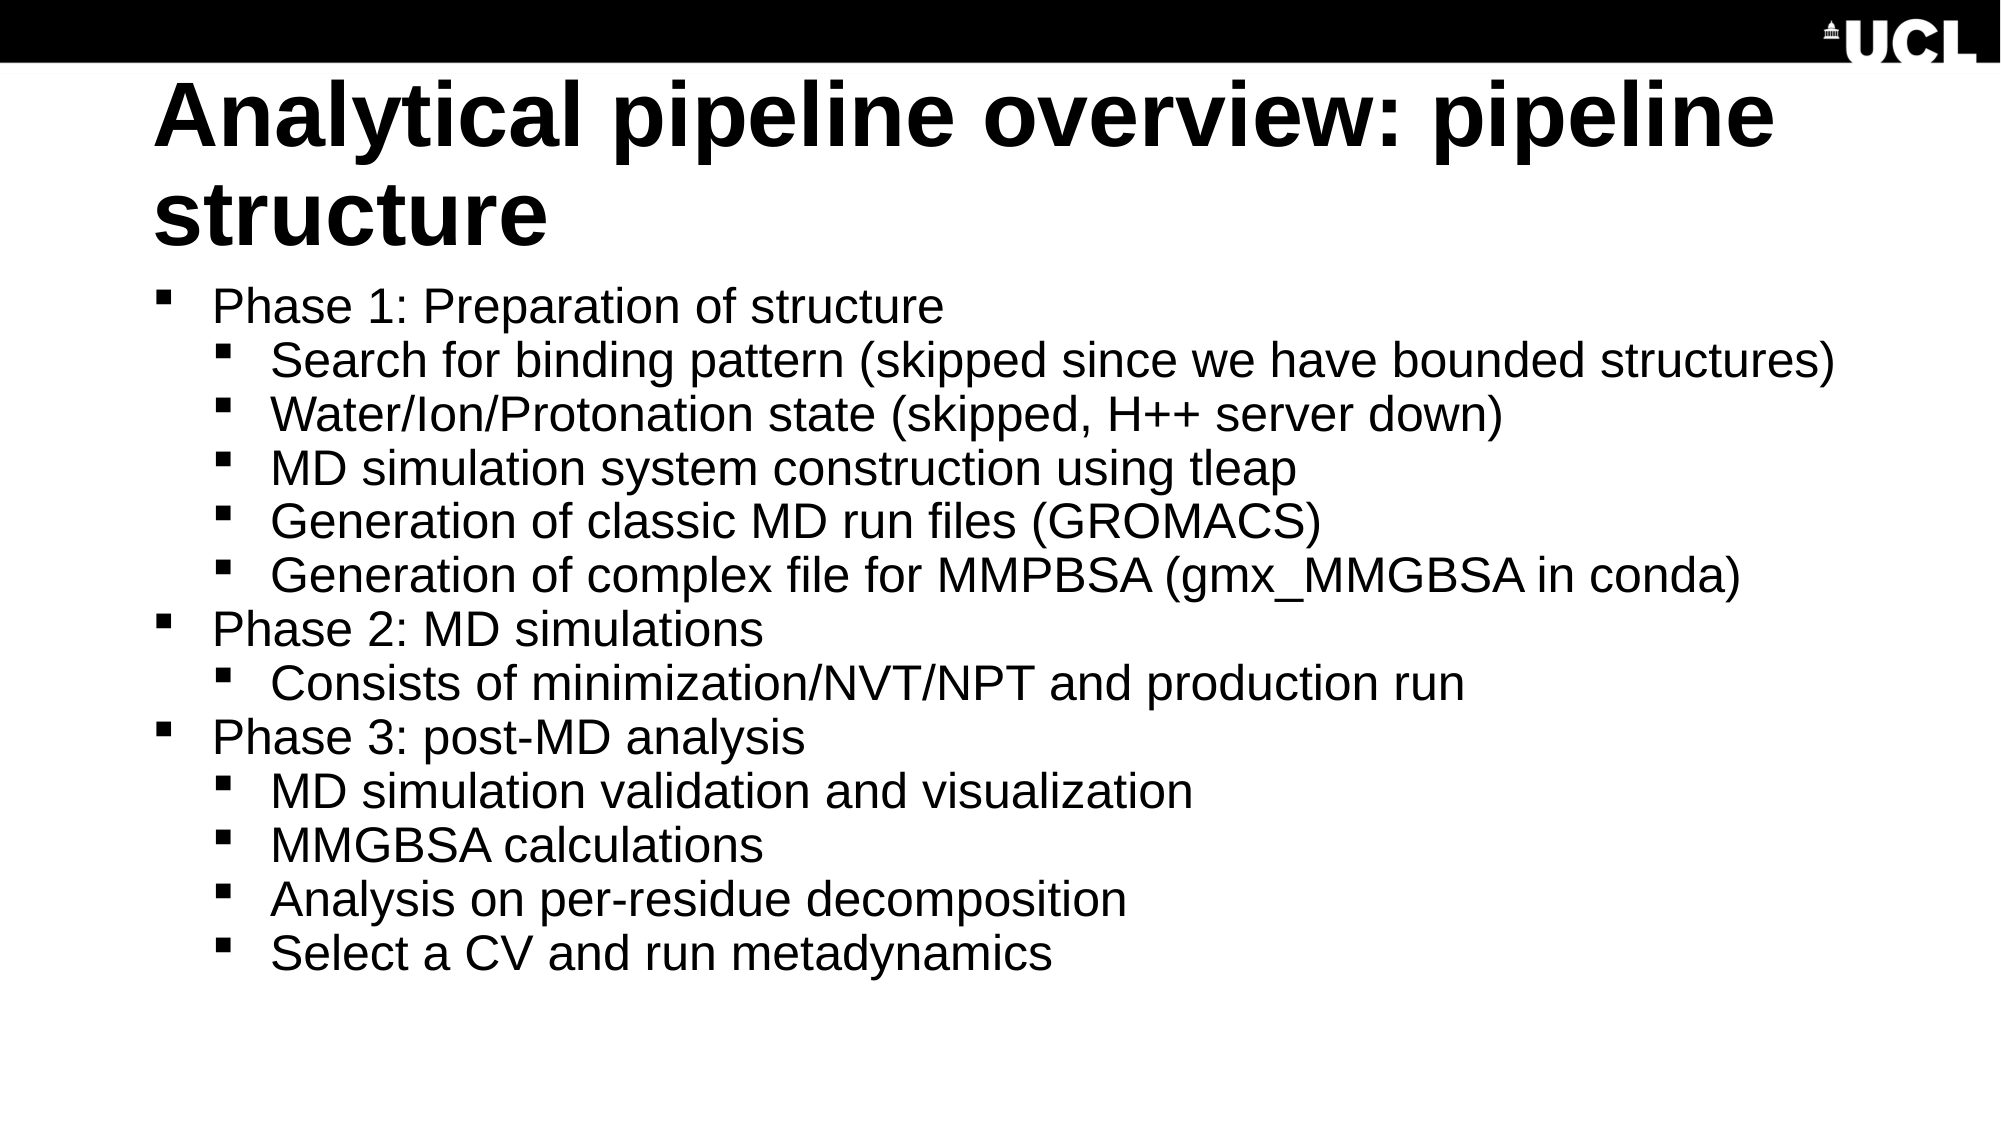

# Analytical pipeline overview: pipeline structure
Phase 1: Preparation of structure
Search for binding pattern (skipped since we have bounded structures)
Water/Ion/Protonation state (skipped, H++ server down)
MD simulation system construction using tleap
Generation of classic MD run files (GROMACS)
Generation of complex file for MMPBSA (gmx_MMGBSA in conda)
Phase 2: MD simulations
Consists of minimization/NVT/NPT and production run
Phase 3: post-MD analysis
MD simulation validation and visualization
MMGBSA calculations
Analysis on per-residue decomposition
Select a CV and run metadynamics